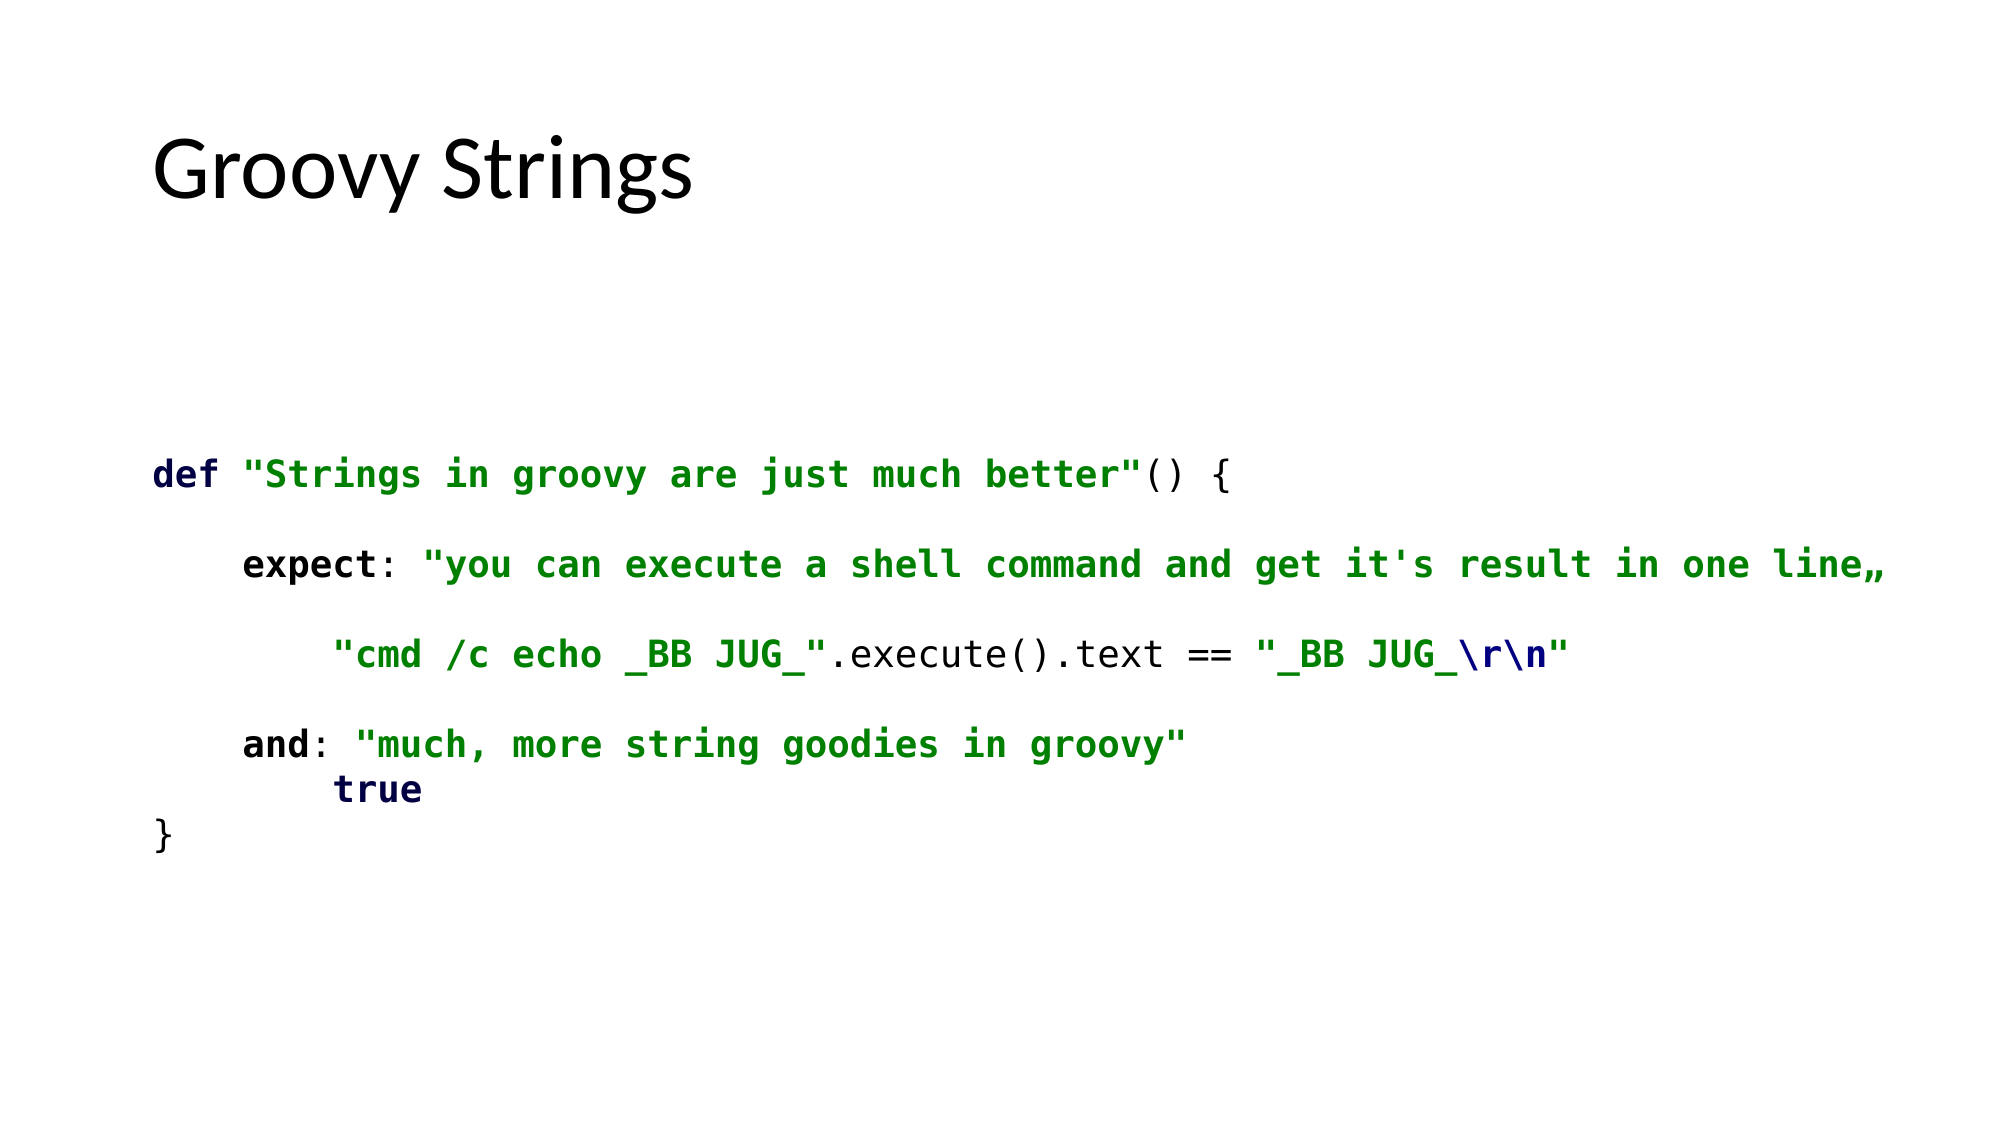

# Groovy Strings
def "Strings in groovy are just much better"() {
    expect: "you can execute a shell command and get it's result in one line„
        "cmd /c echo _BB JUG_".execute().text == "_BB JUG_\r\n"
    and: "much, more string goodies in groovy"
        true
}